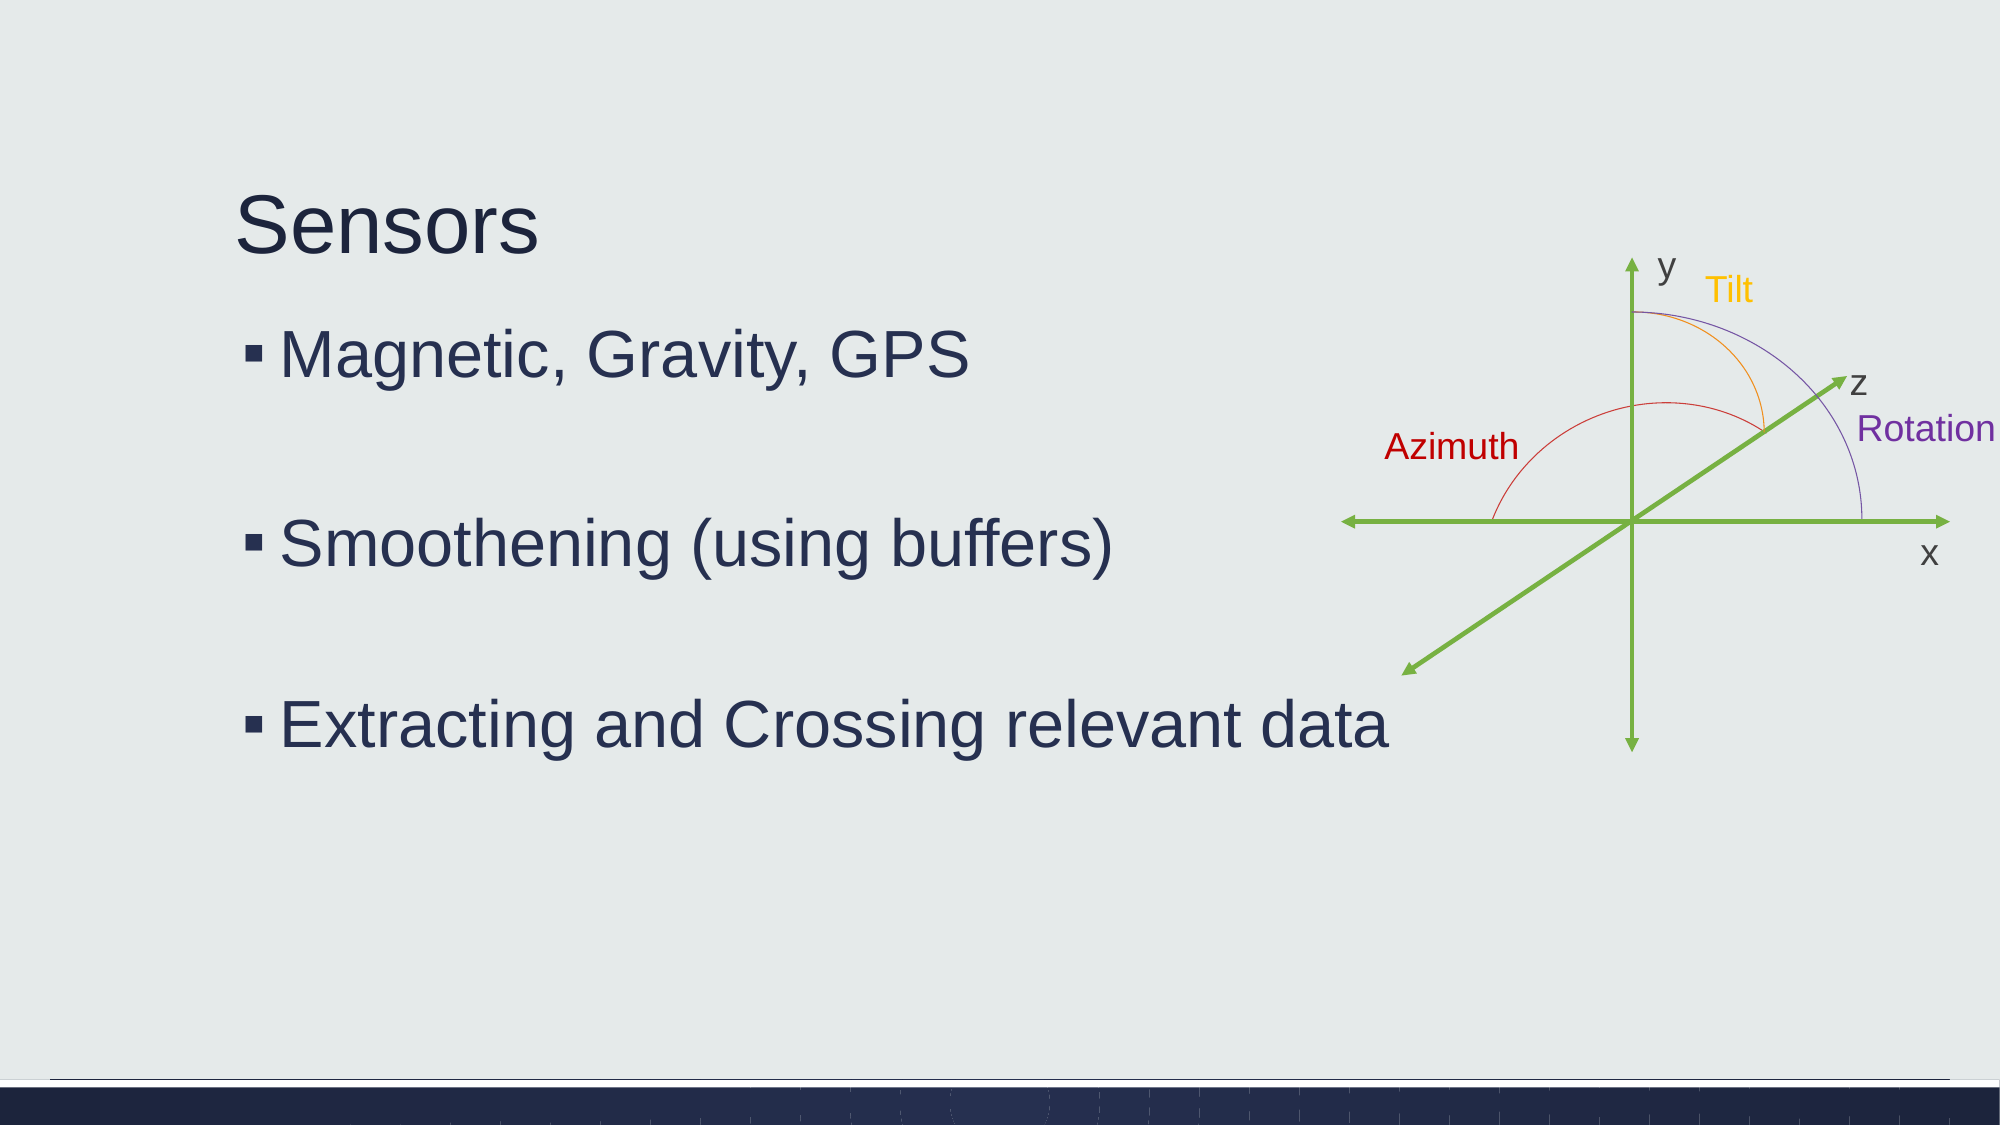

# Sensors
y
z
x
Tilt
Magnetic, Gravity, GPS
Smoothening (using buffers)
Extracting and Crossing relevant data

Rotation

Azimuth